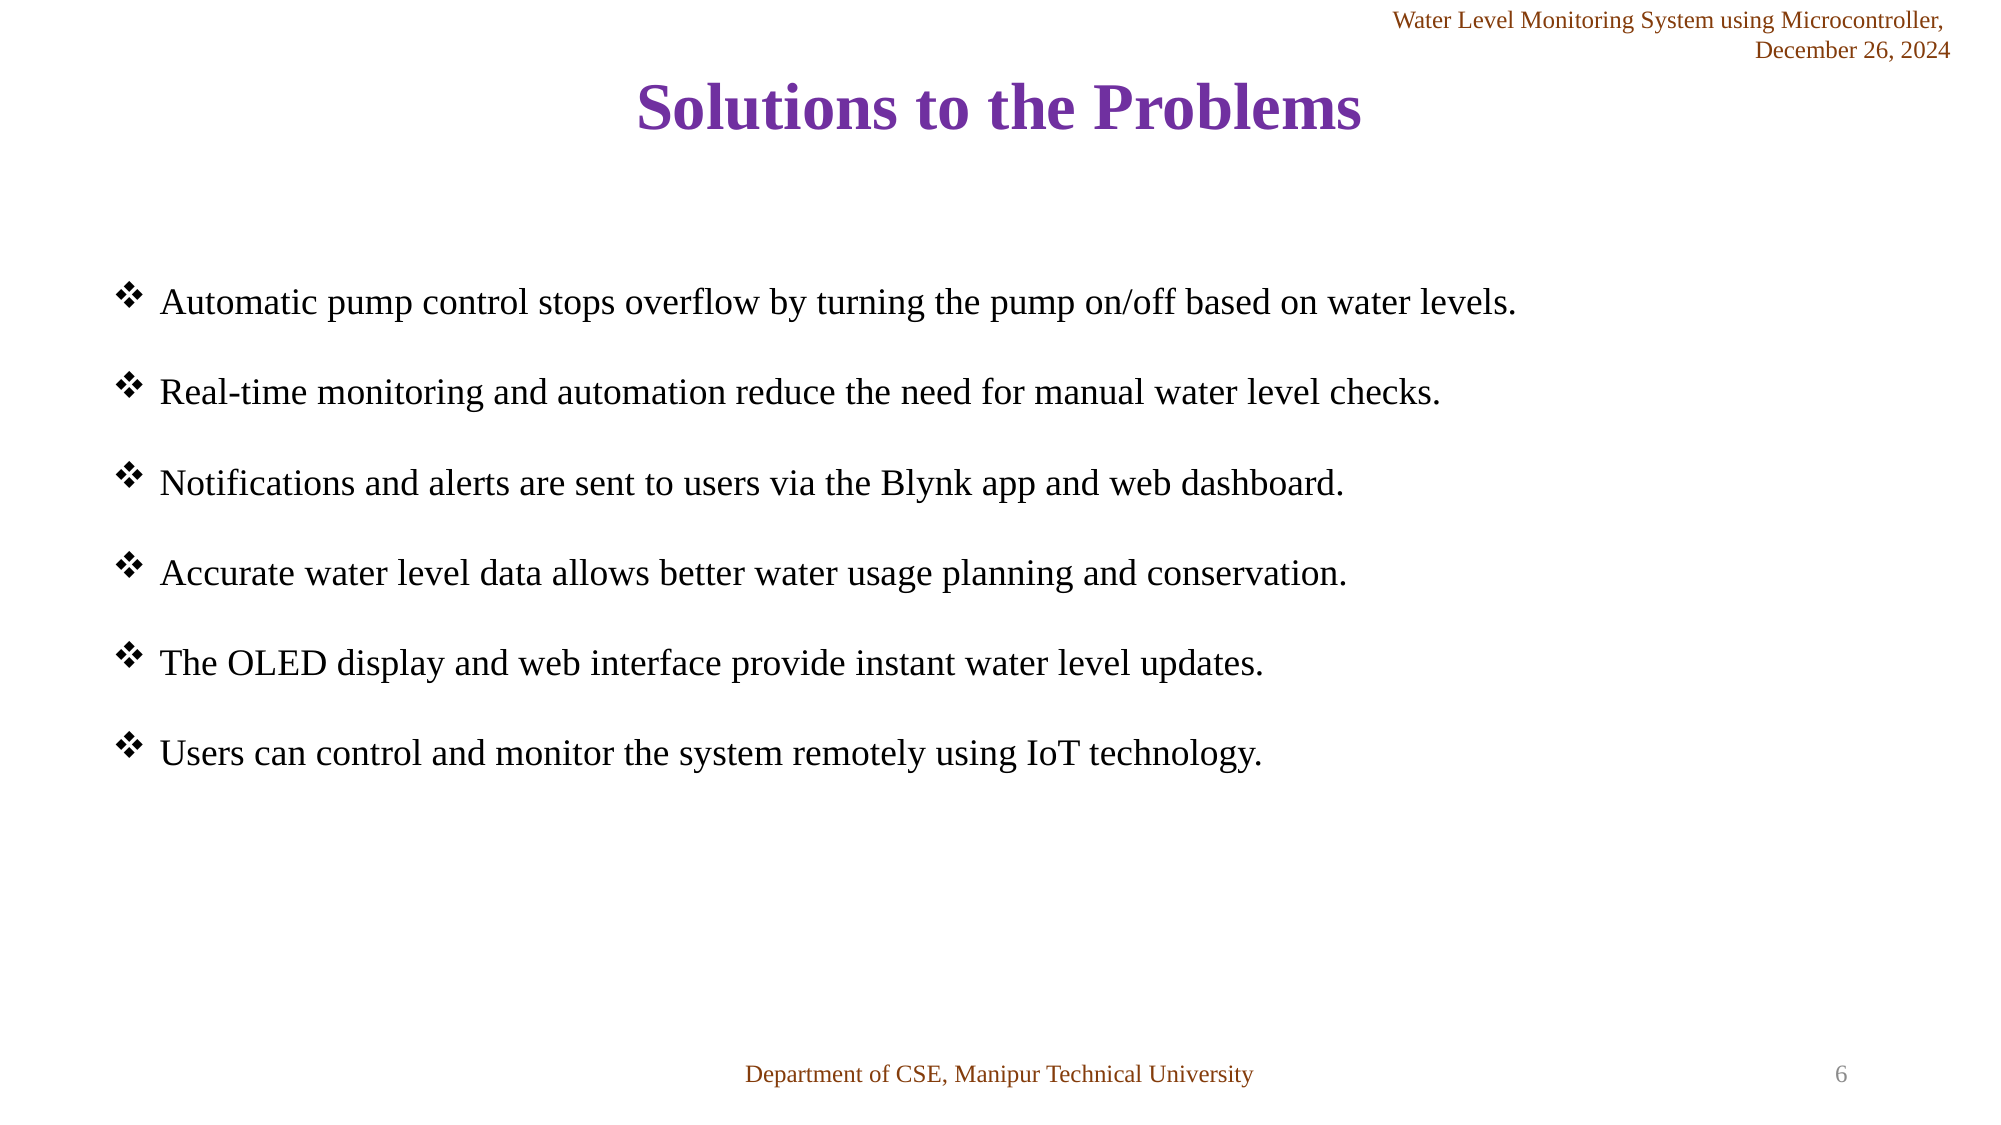

Water Level Monitoring System using Microcontroller,
December 26, 2024
# Solutions to the Problems
Automatic pump control stops overflow by turning the pump on/off based on water levels.
Real-time monitoring and automation reduce the need for manual water level checks.
Notifications and alerts are sent to users via the Blynk app and web dashboard.
Accurate water level data allows better water usage planning and conservation.
The OLED display and web interface provide instant water level updates.
Users can control and monitor the system remotely using IoT technology.
6
Department of CSE, Manipur Technical University